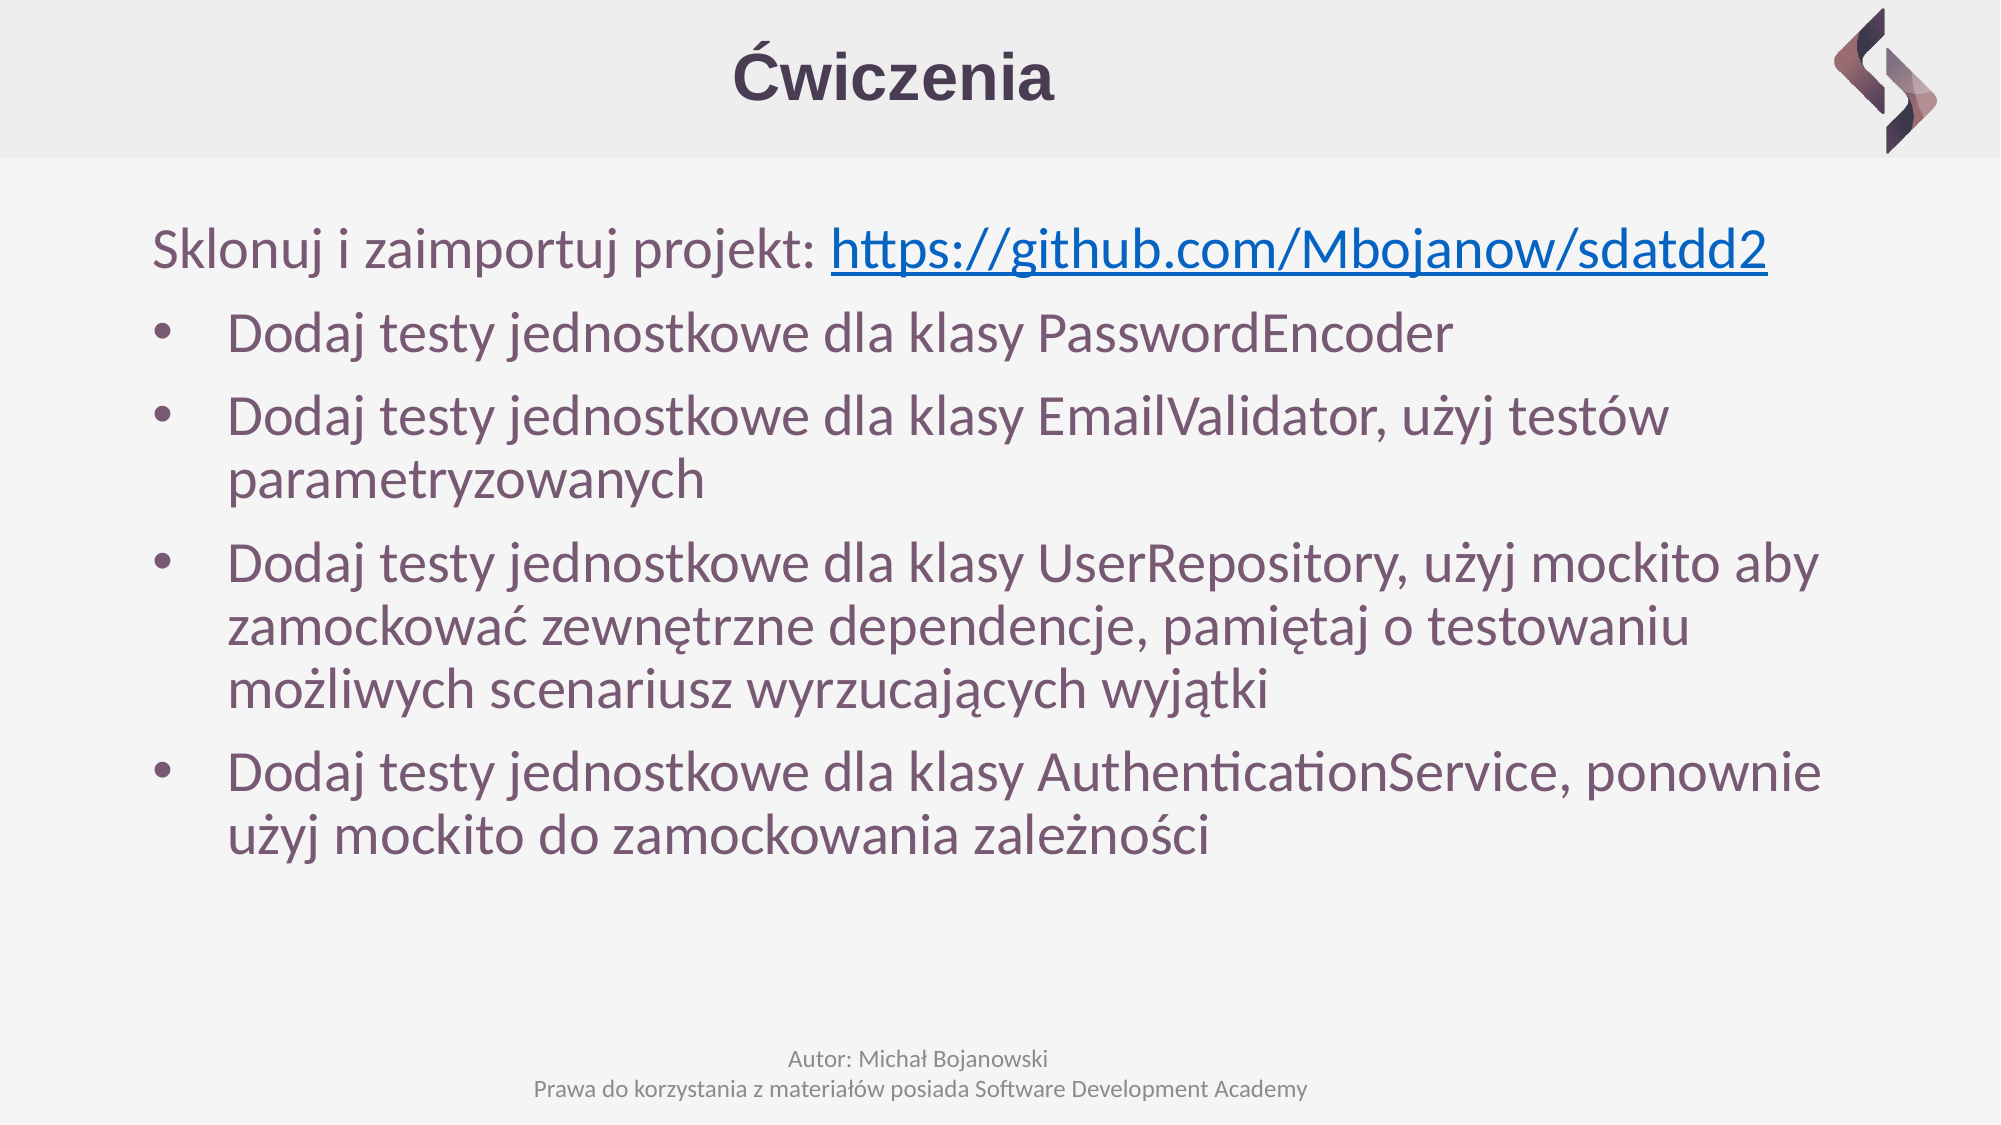

# Ćwiczenia

Sklonuj i zaimportuj projekt: https://github.com/Mbojanow/sdatdd2
Dodaj testy jednostkowe dla klasy PasswordEncoder
Dodaj testy jednostkowe dla klasy EmailValidator, użyj testów parametryzowanych
Dodaj testy jednostkowe dla klasy UserRepository, użyj mockito aby zamockować zewnętrzne dependencje, pamiętaj o testowaniu możliwych scenariusz wyrzucających wyjątki
Dodaj testy jednostkowe dla klasy AuthenticationService, ponownie użyj mockito do zamockowania zależności

Autor: Michał Bojanowski
Prawa do korzystania z materiałów posiada Software Development Academy